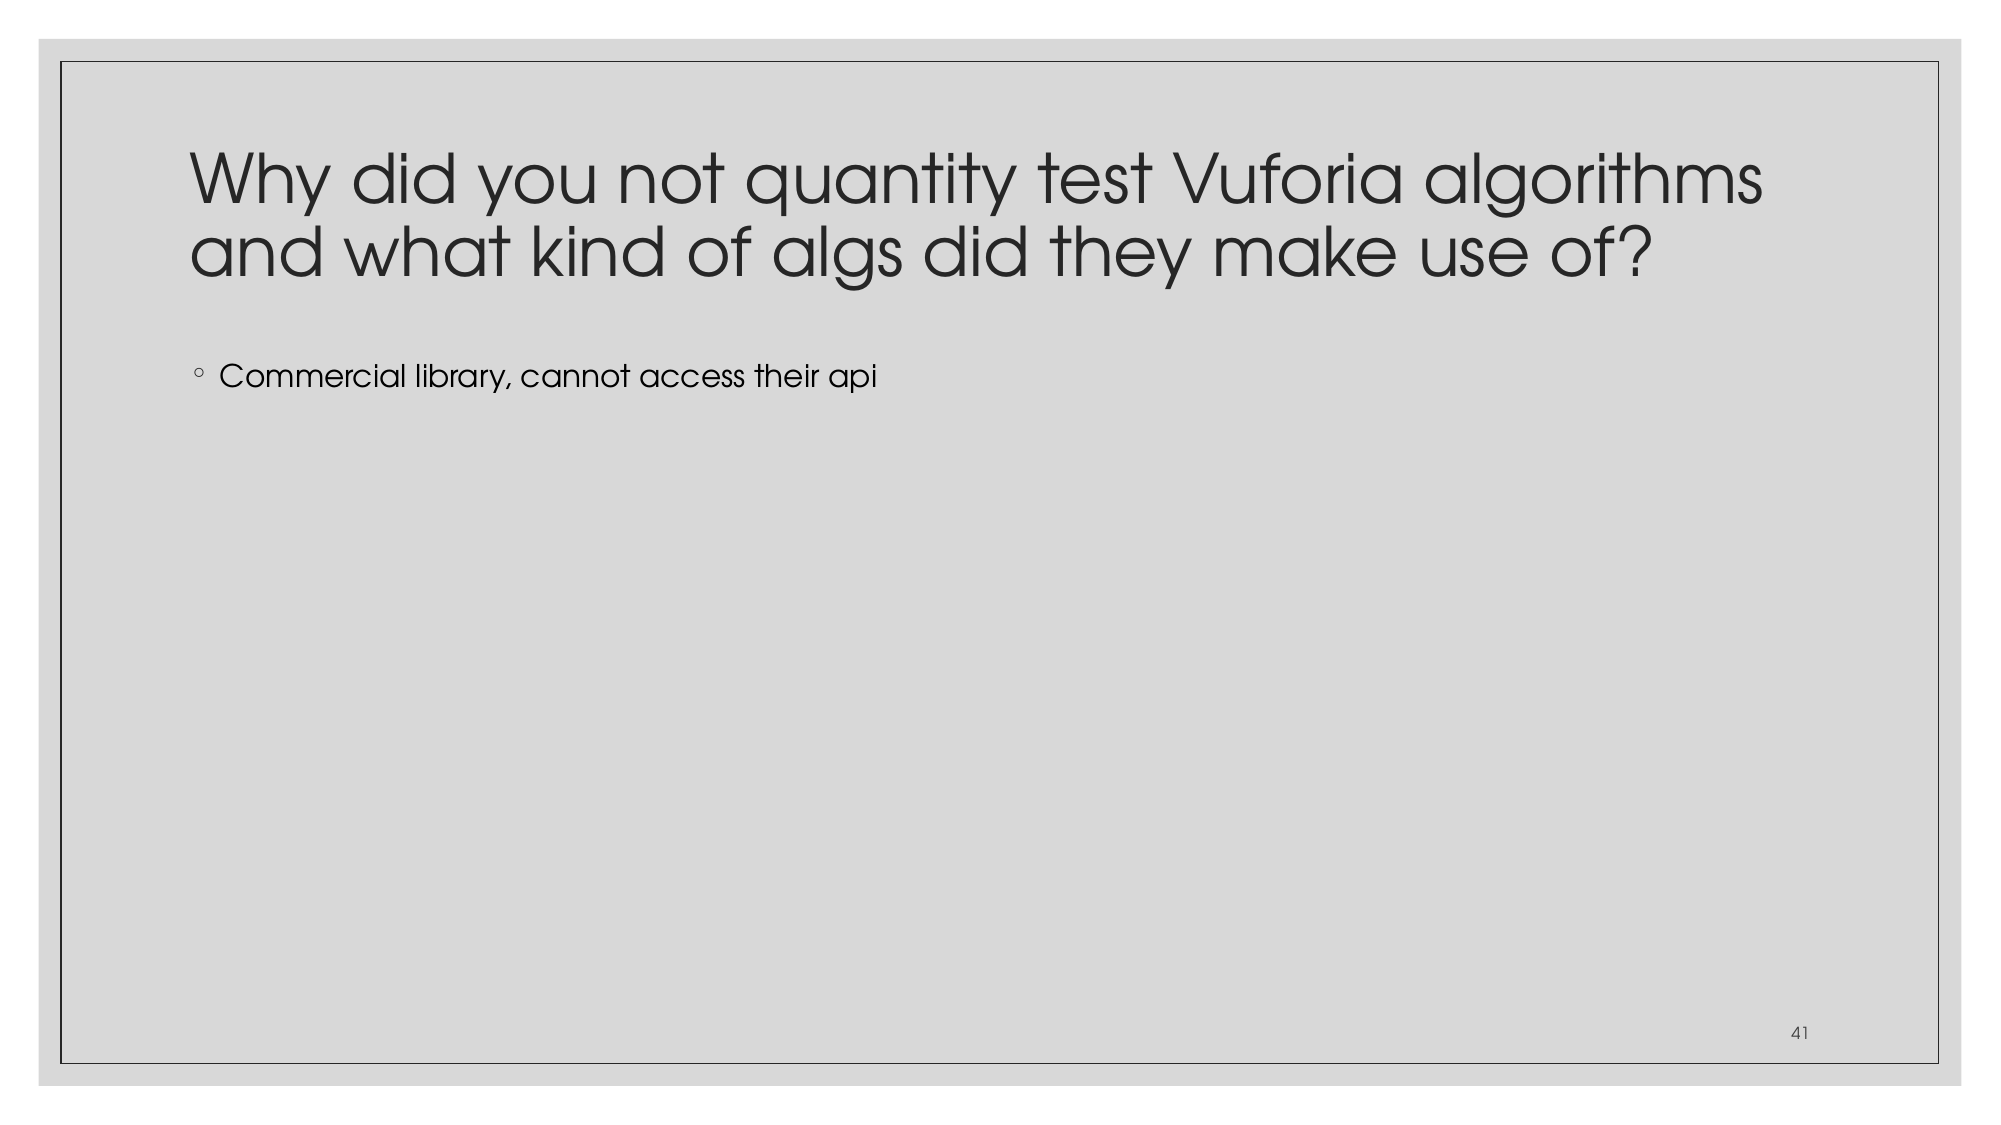

# Why did you not quantity test Vuforia algorithms and what kind of algs did they make use of?
Commercial library, cannot access their api
41